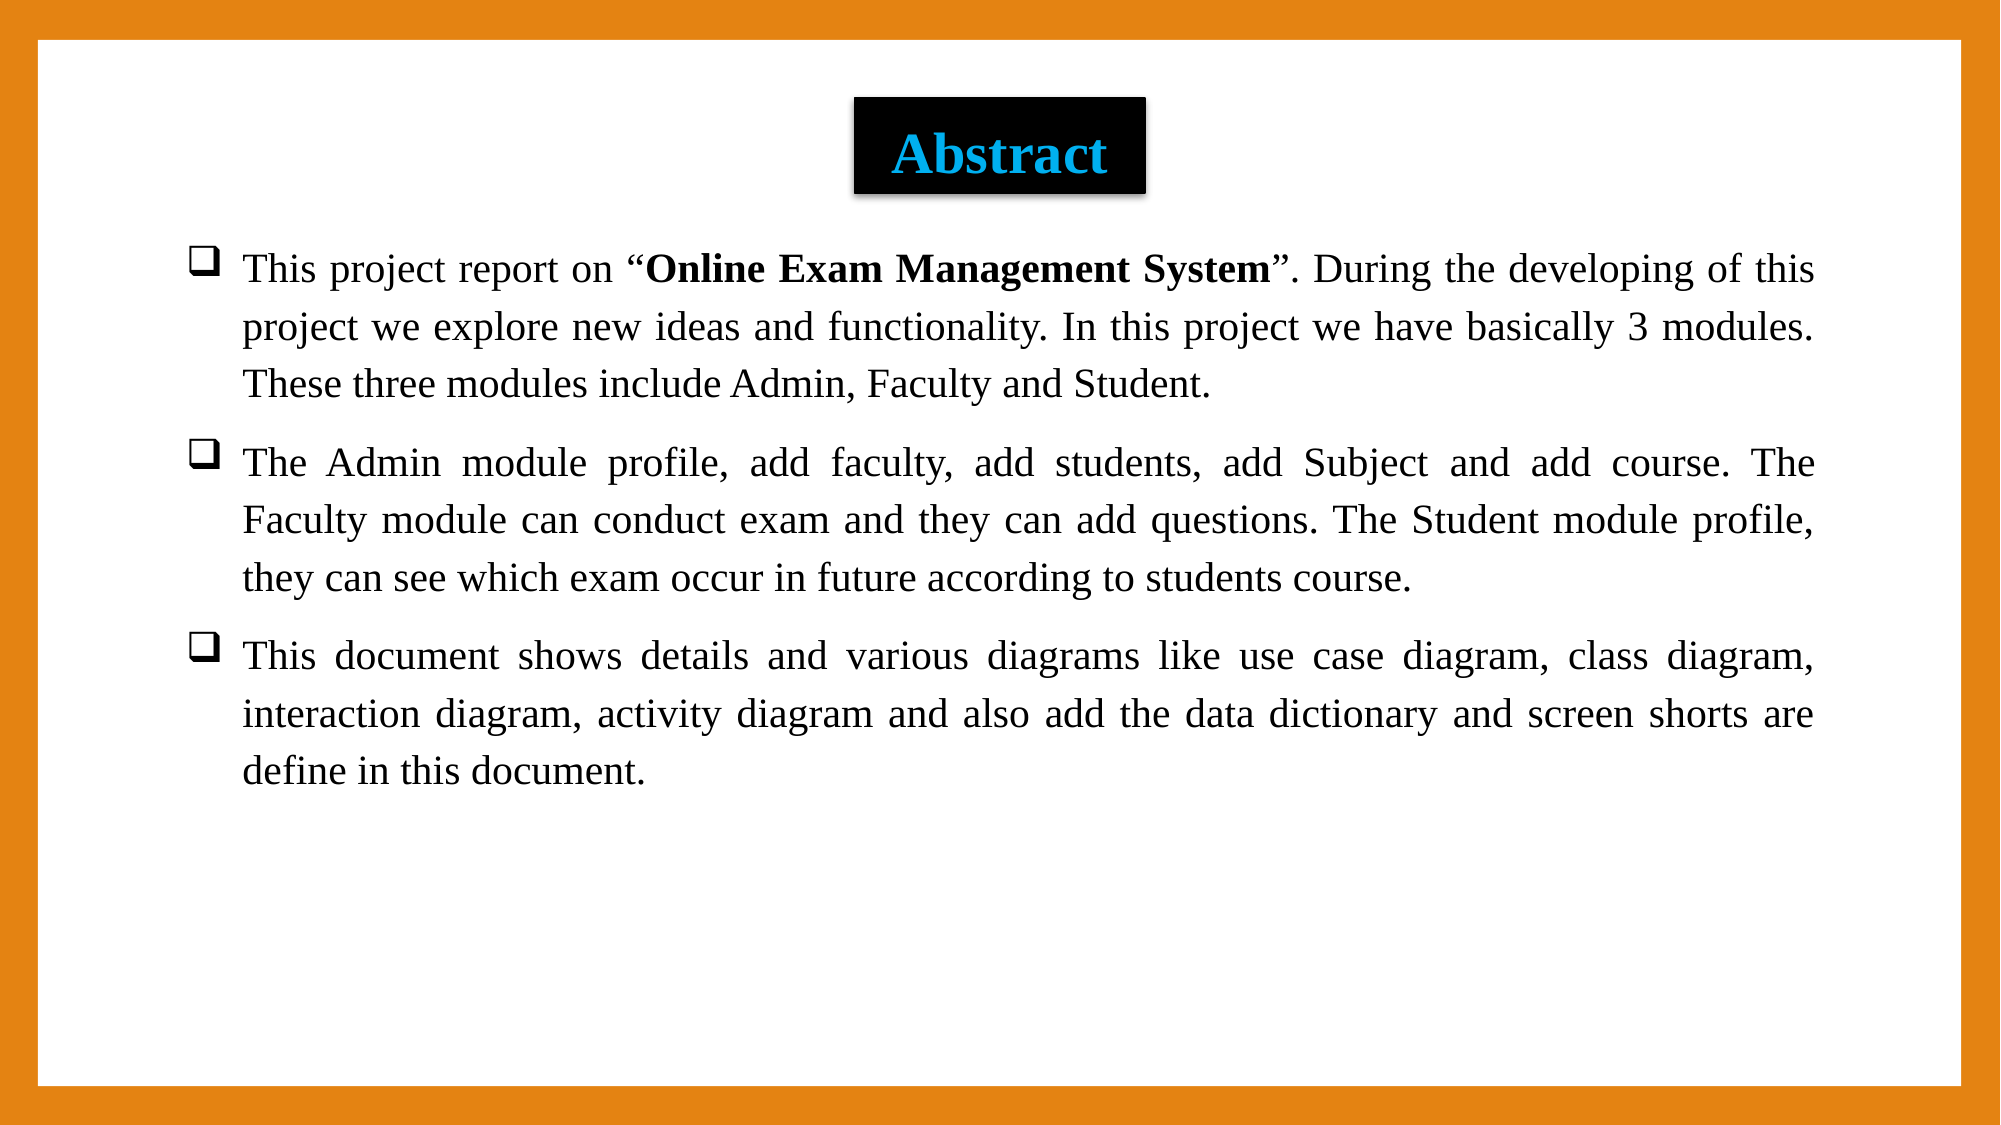

Abstract
This project report on “Online Exam Management System”. During the developing of this project we explore new ideas and functionality. In this project we have basically 3 modules. These three modules include Admin, Faculty and Student.
The Admin module profile, add faculty, add students, add Subject and add course. The Faculty module can conduct exam and they can add questions. The Student module profile, they can see which exam occur in future according to students course.
This document shows details and various diagrams like use case diagram, class diagram, interaction diagram, activity diagram and also add the data dictionary and screen shorts are define in this document.